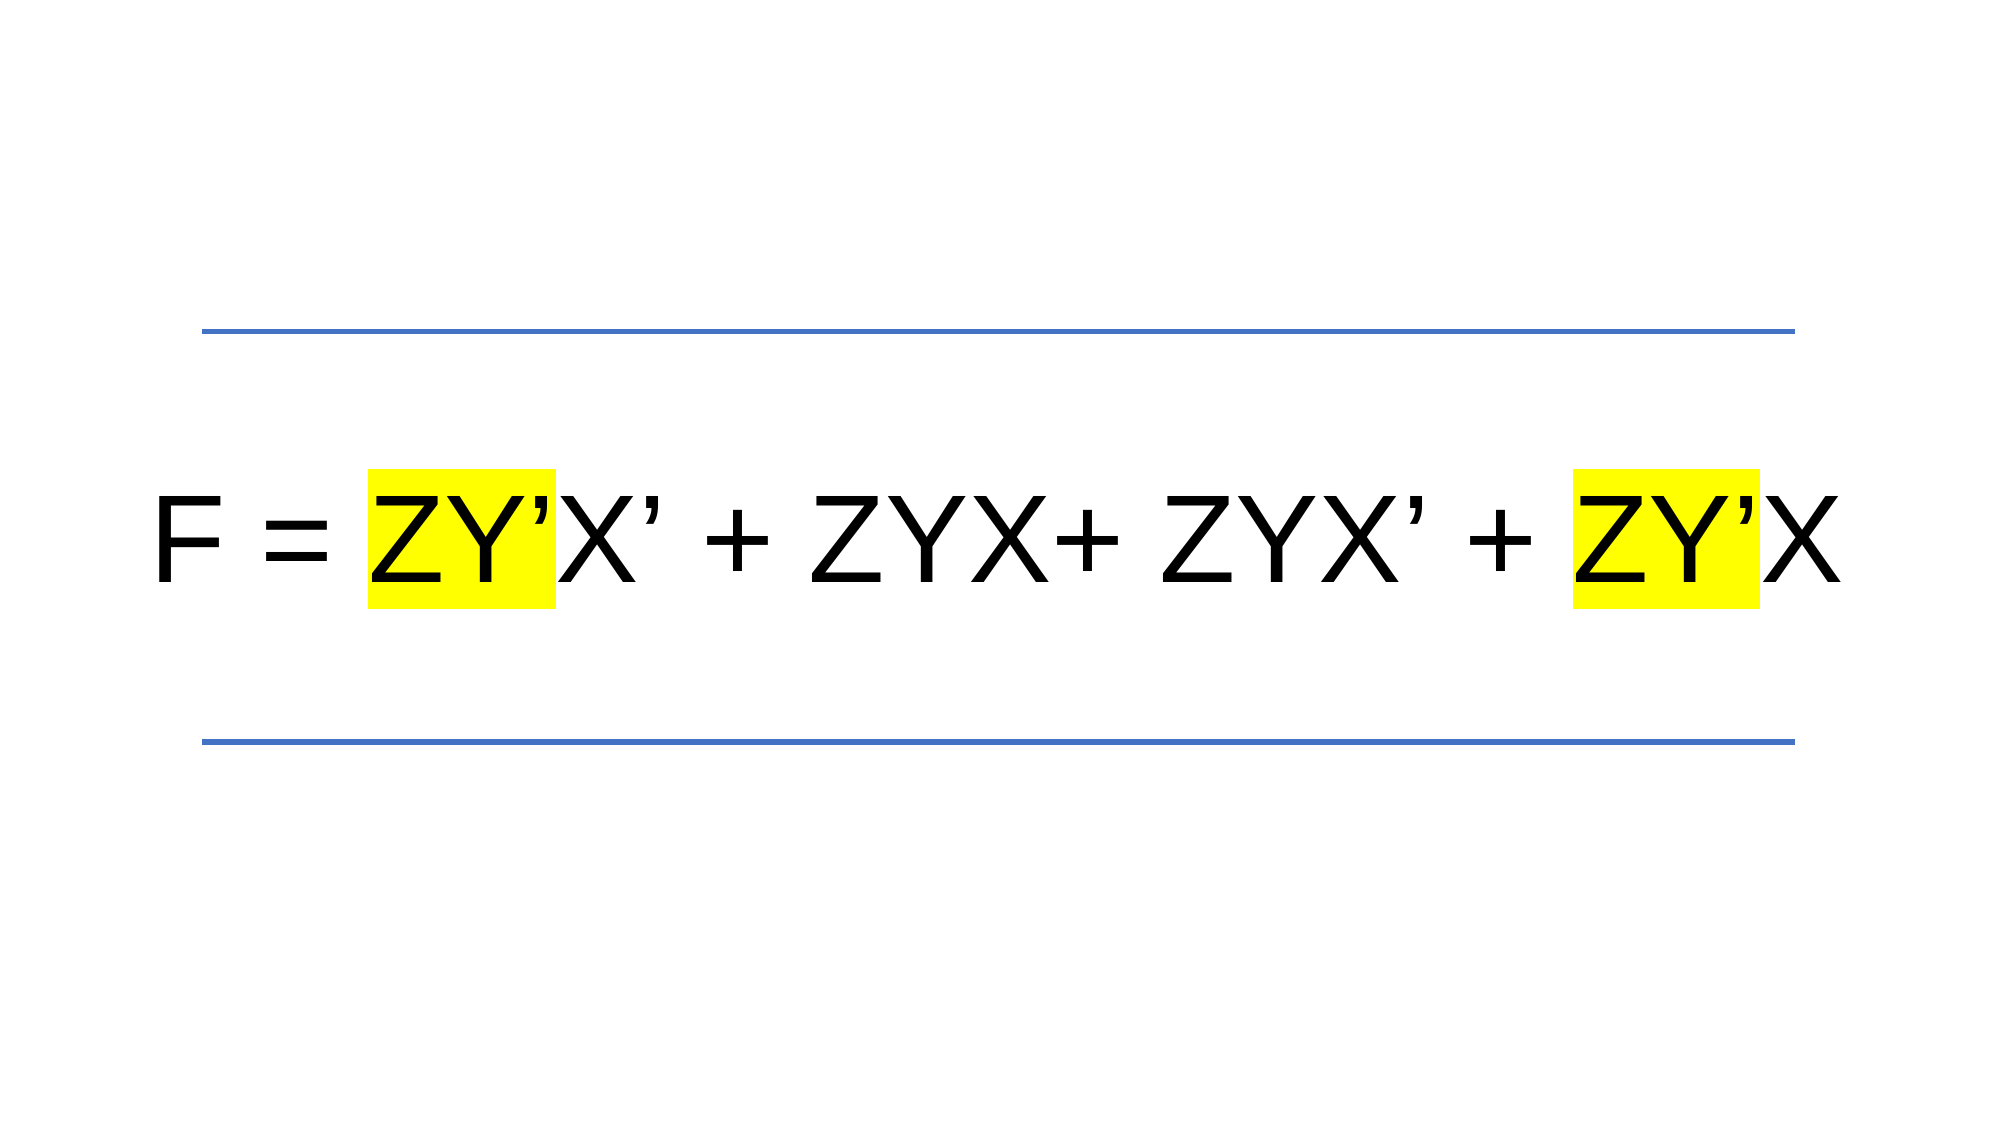

F = zy’x’ + zyx+ zyx’ + zy’x